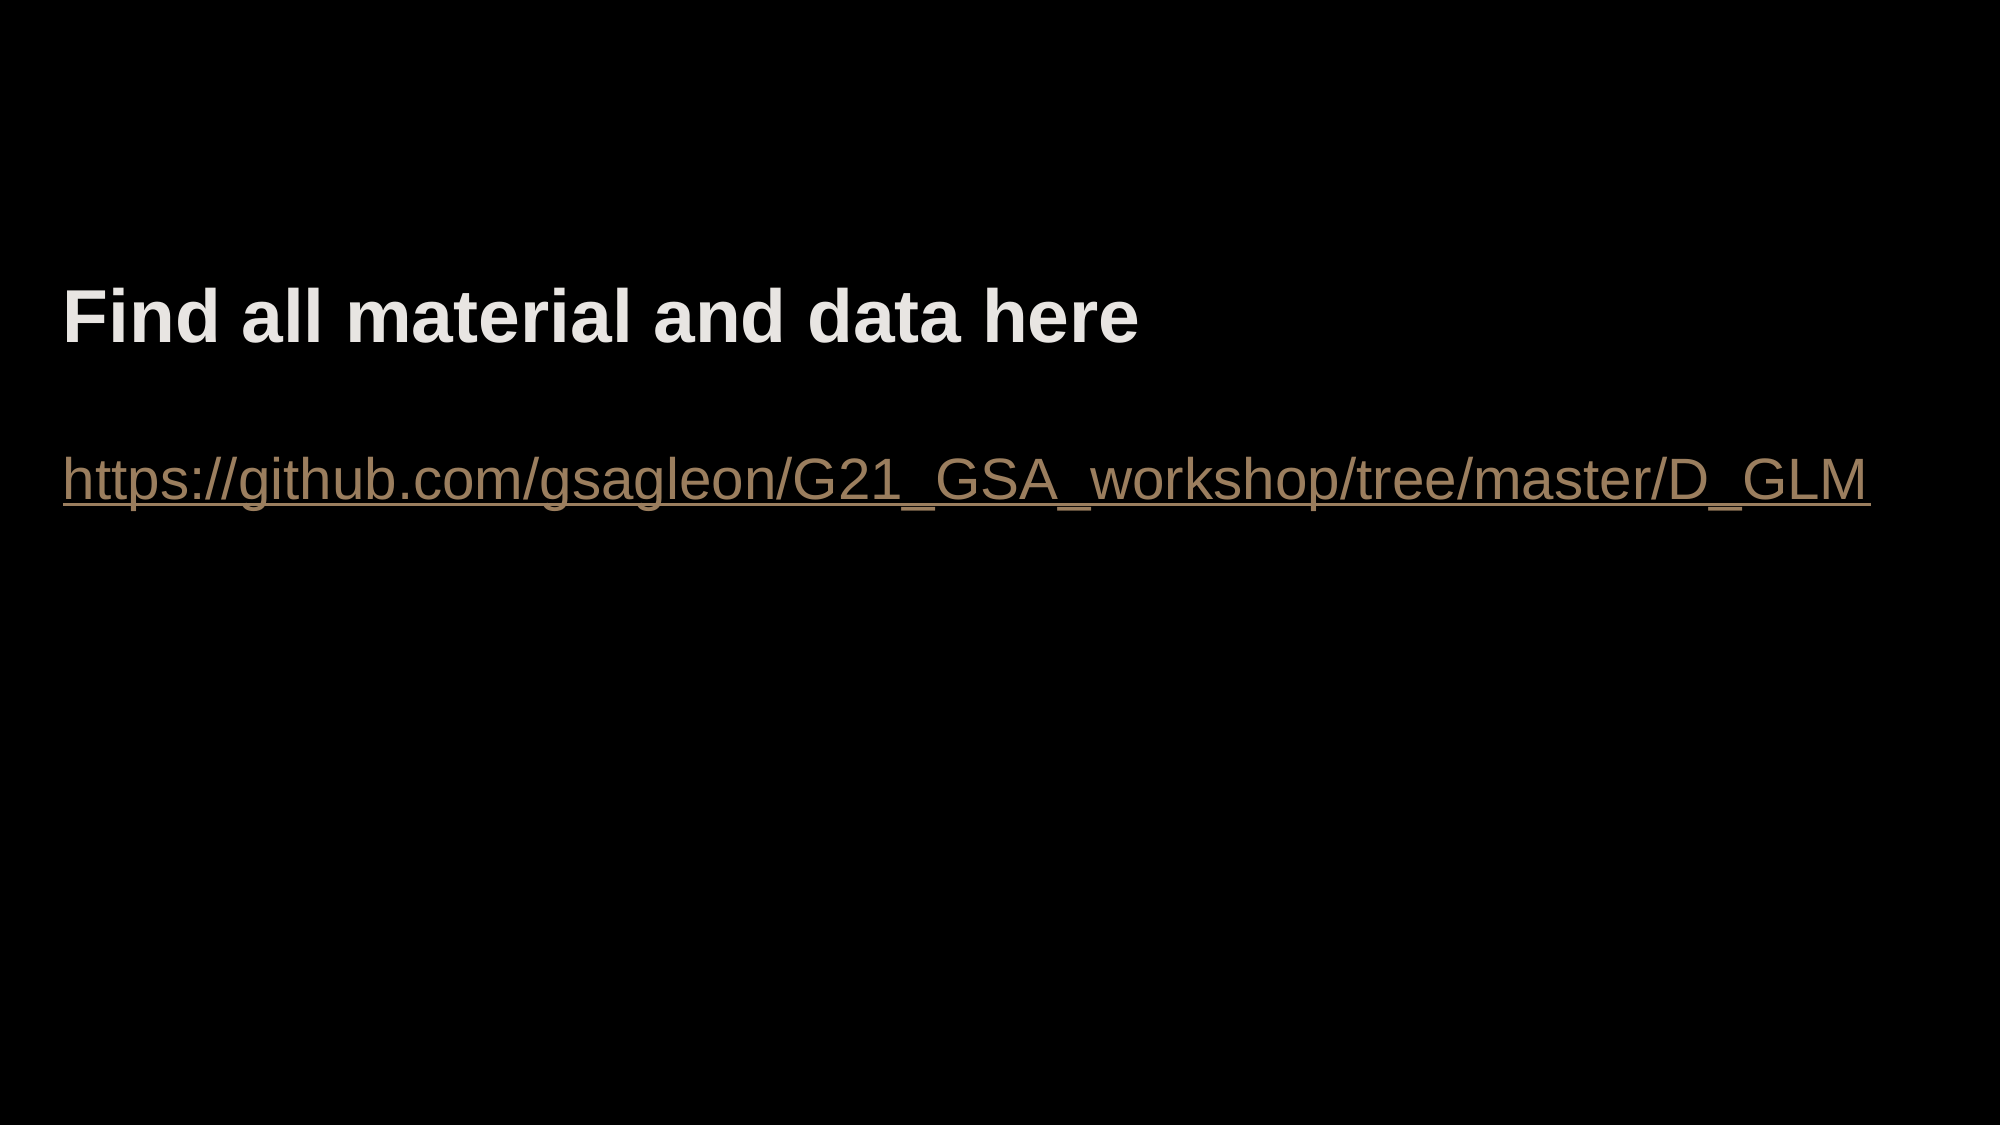

Find all material and data here

https://github.com/gsagleon/G21_GSA_workshop/tree/master/D_GLM